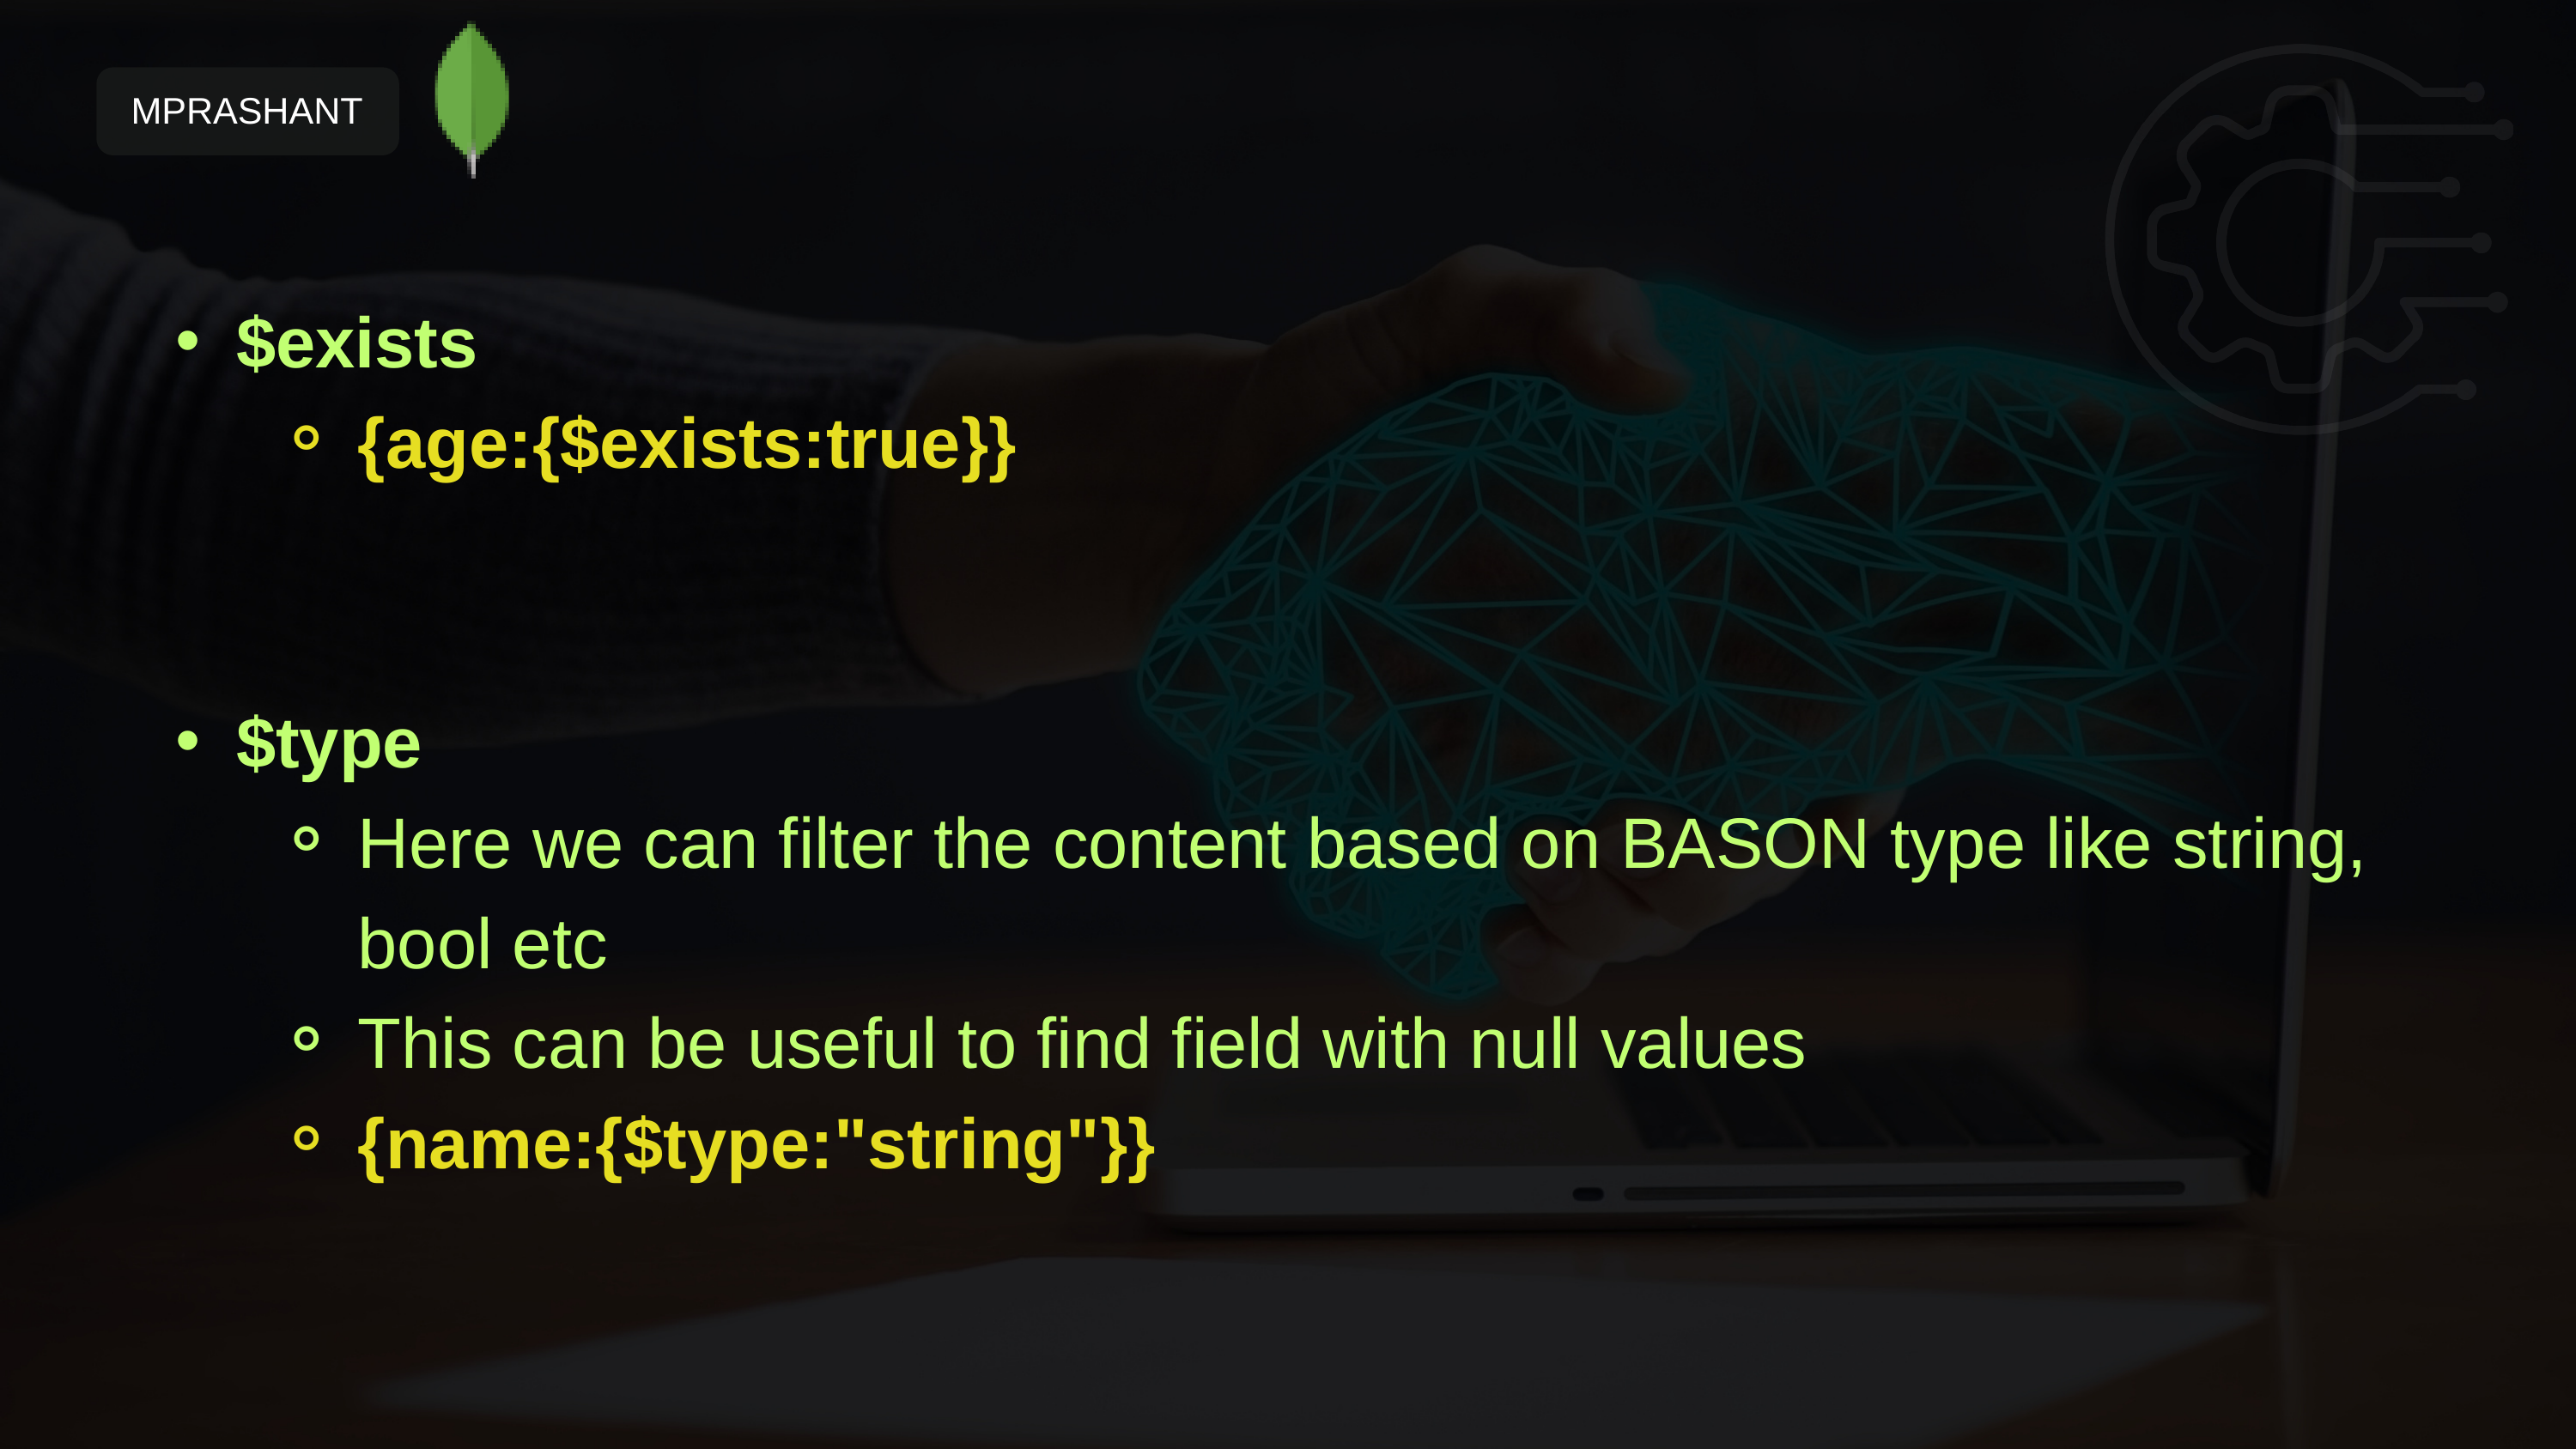

MPRASHANT
$exists
{age:{$exists:true}}

$type
Here we can filter the content based on BASON type like string, bool etc
This can be useful to find field with null values
{name:{$type:"string"}}